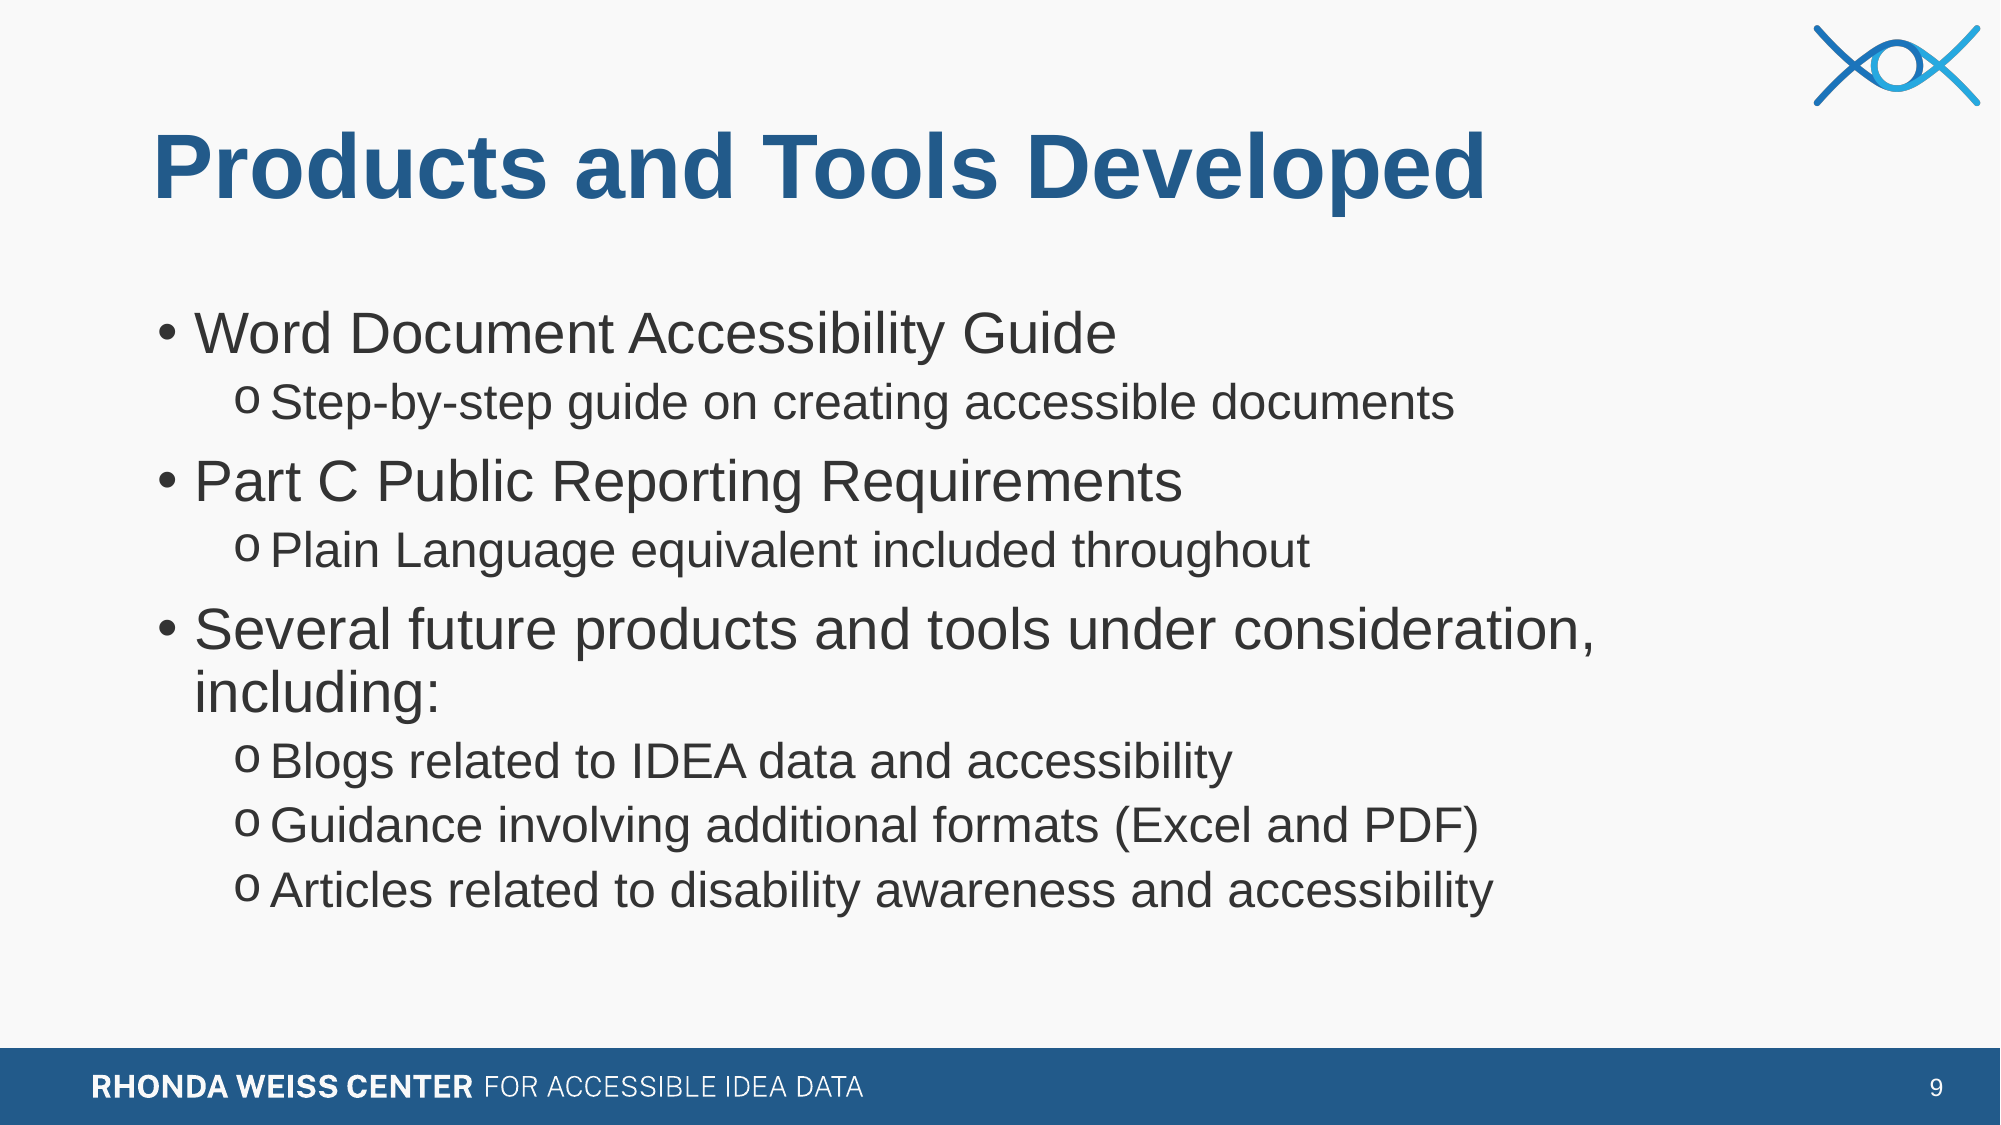

# Products and Tools Developed
Word Document Accessibility Guide
Step-by-step guide on creating accessible documents
Part C Public Reporting Requirements
Plain Language equivalent included throughout
Several future products and tools under consideration, including:
Blogs related to IDEA data and accessibility
Guidance involving additional formats (Excel and PDF)
Articles related to disability awareness and accessibility